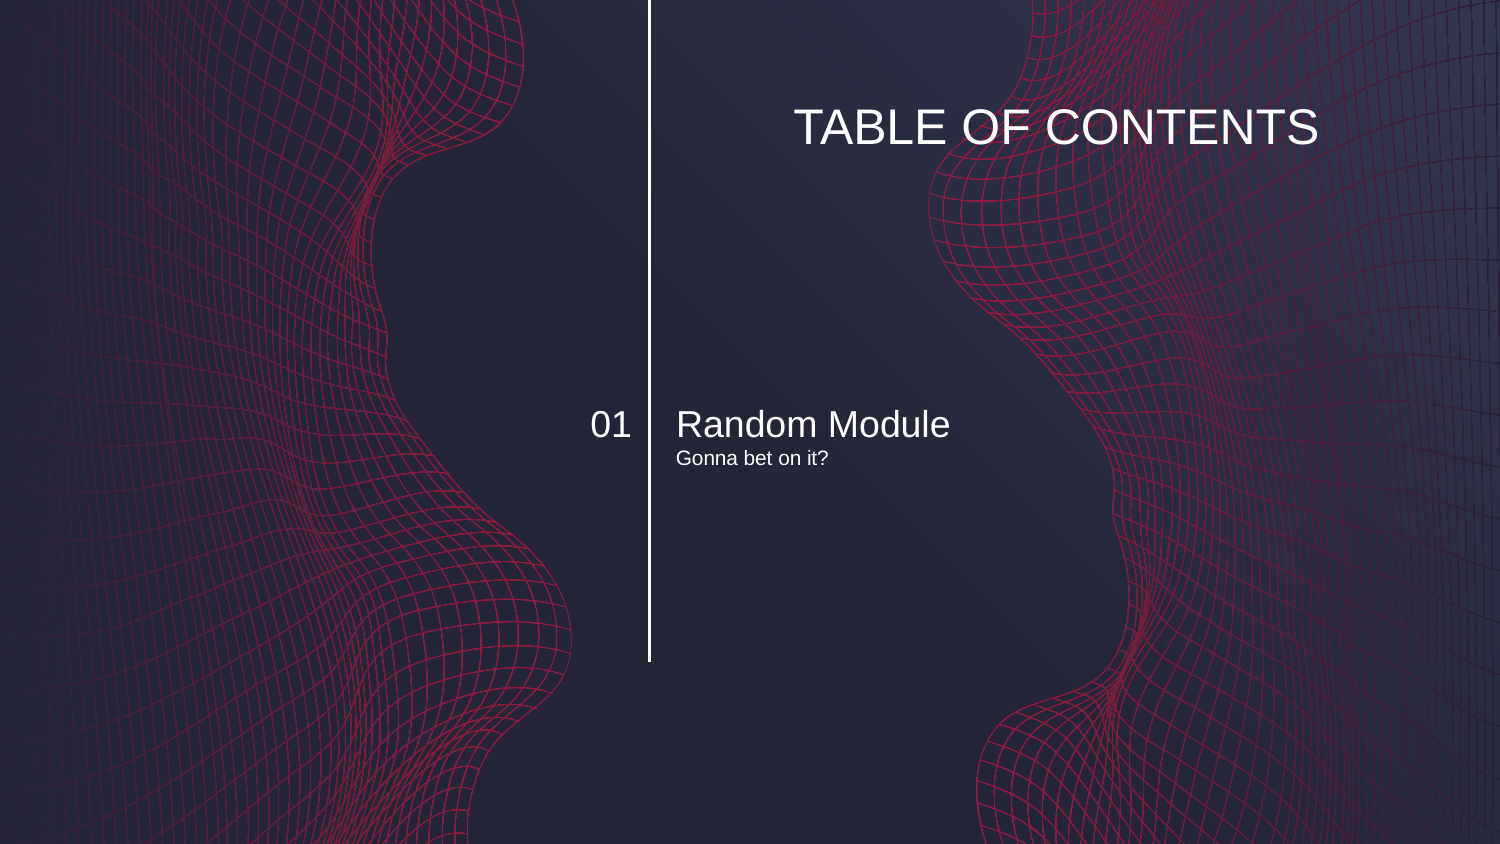

# TABLE OF CONTENTS
Random Module
01
Gonna bet on it?